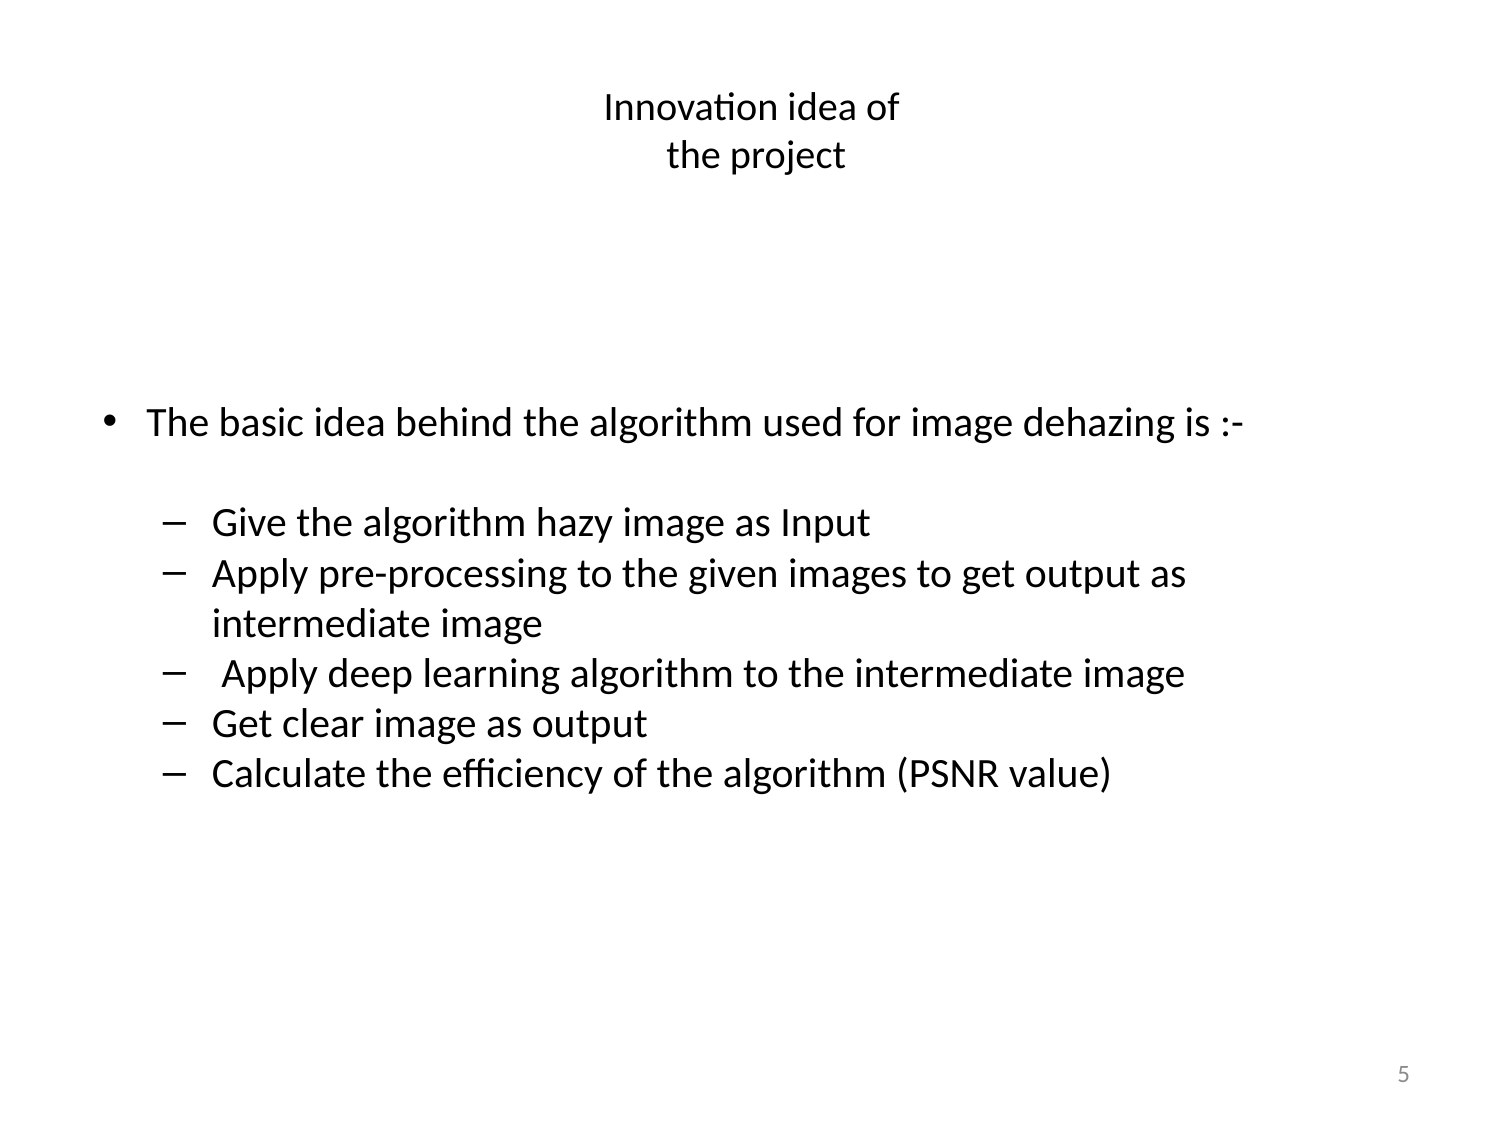

# Innovation idea of the project
The basic idea behind the algorithm used for image dehazing is :-

Give the algorithm hazy image as Input
Apply pre-processing to the given images to get output as intermediate image
 Apply deep learning algorithm to the intermediate image
Get clear image as output
Calculate the efficiency of the algorithm (PSNR value)

5